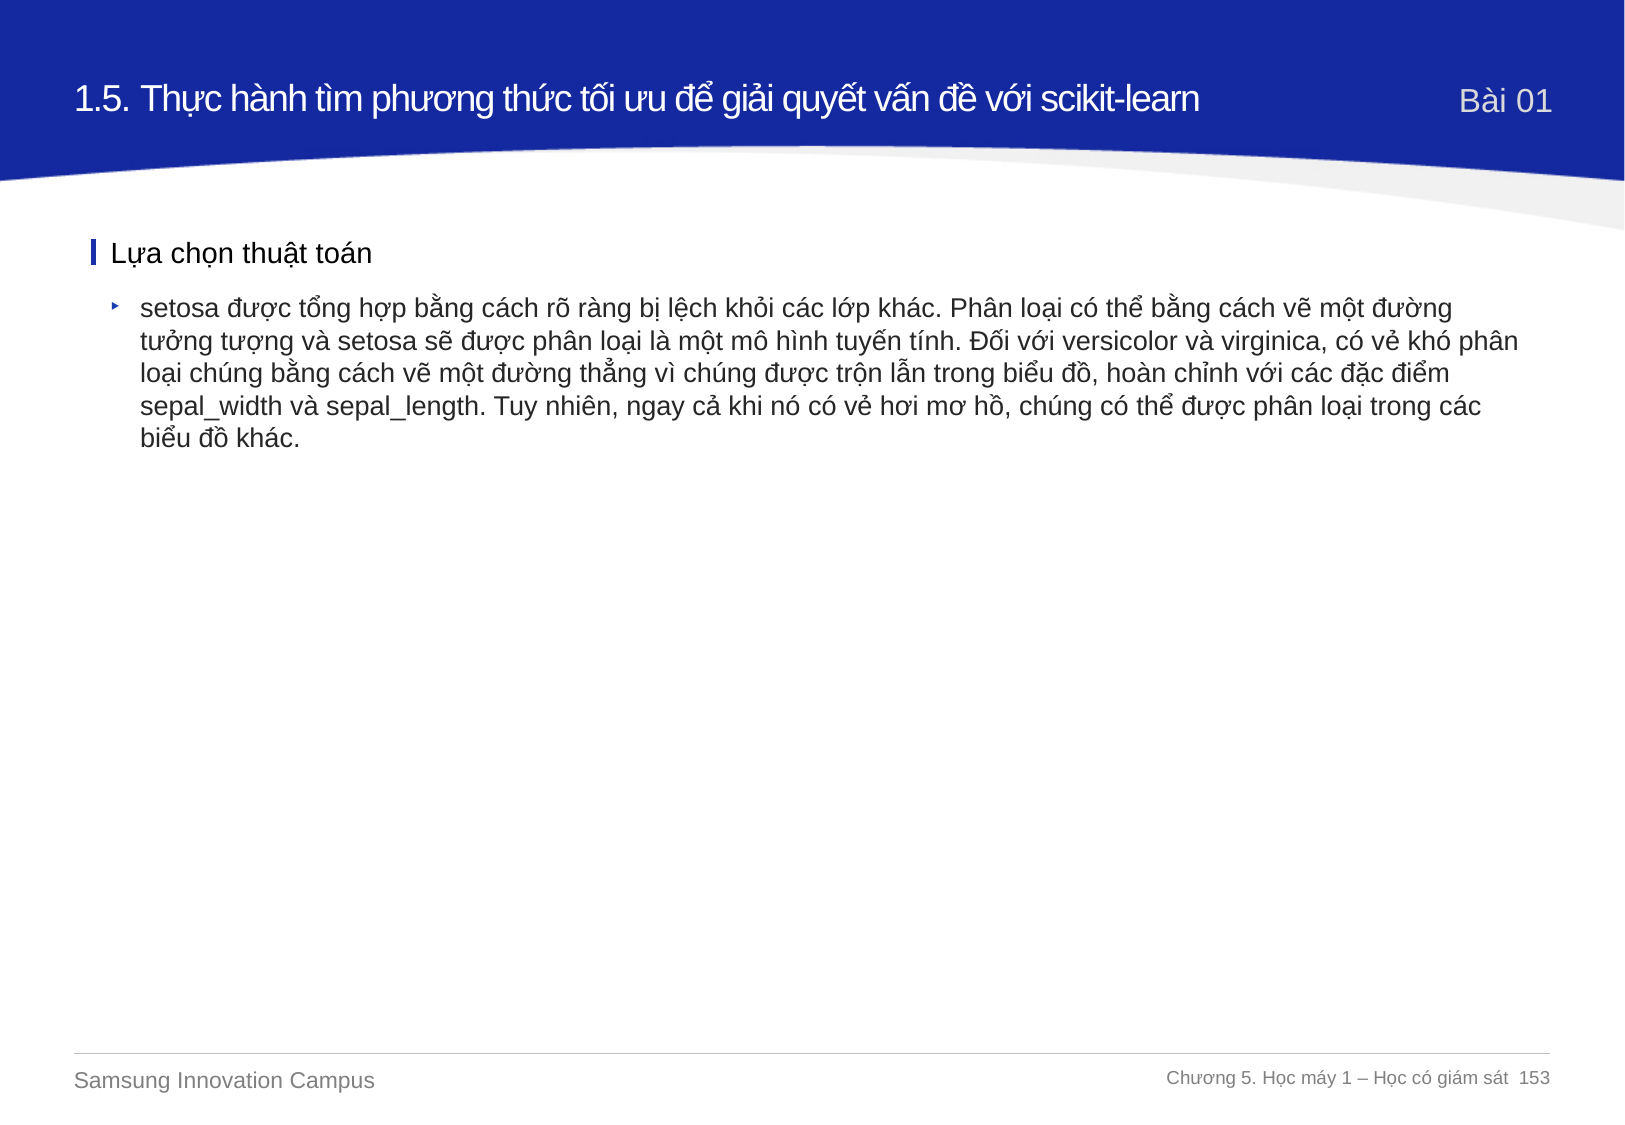

1.5. Thực hành tìm phương thức tối ưu để giải quyết vấn đề với scikit-learn
Bài 01
Lựa chọn thuật toán
setosa được tổng hợp bằng cách rõ ràng bị lệch khỏi các lớp khác. Phân loại có thể bằng cách vẽ một đường tưởng tượng và setosa sẽ được phân loại là một mô hình tuyến tính. Đối với versicolor và virginica, có vẻ khó phân loại chúng bằng cách vẽ một đường thẳng vì chúng được trộn lẫn trong biểu đồ, hoàn chỉnh với các đặc điểm sepal_width và sepal_length. Tuy nhiên, ngay cả khi nó có vẻ hơi mơ hồ, chúng có thể được phân loại trong các biểu đồ khác.